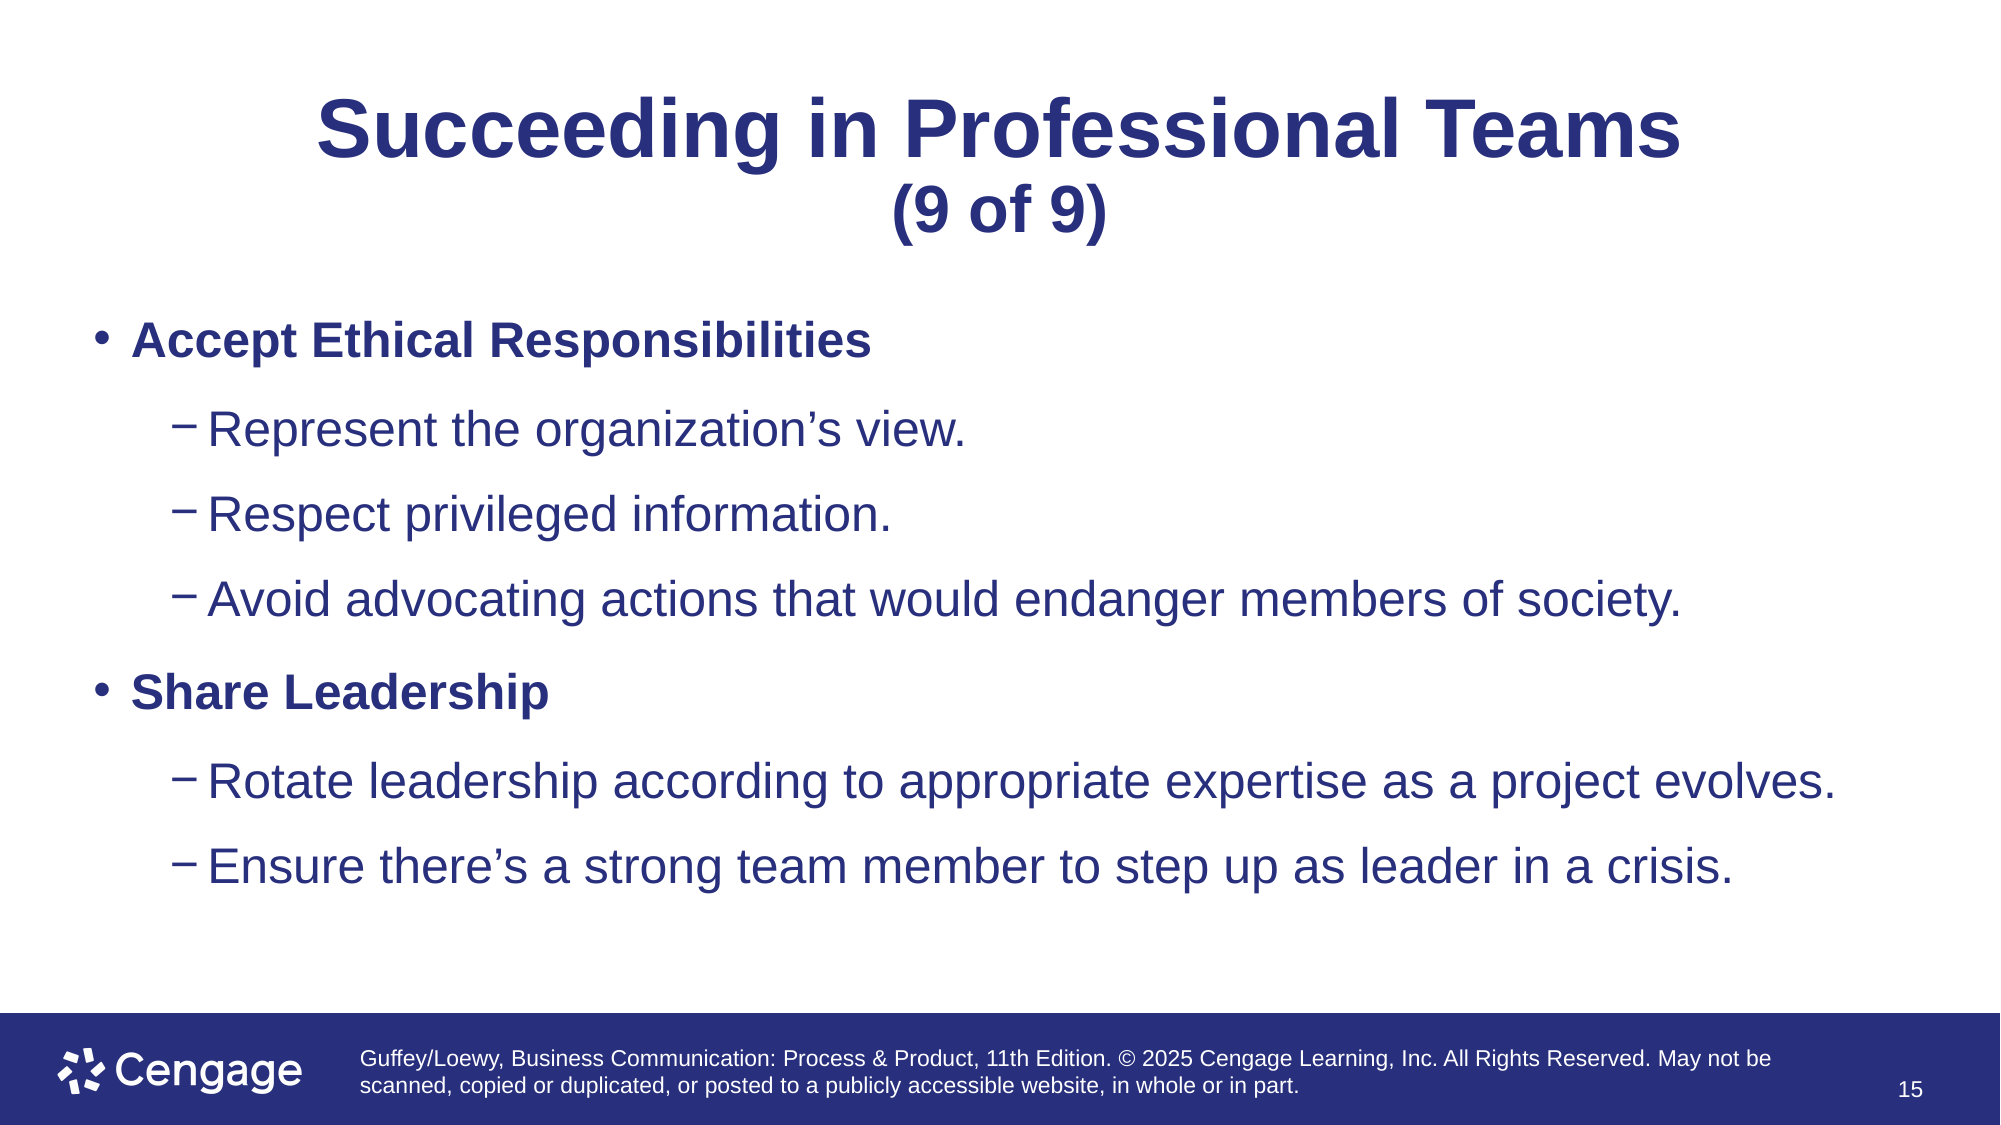

# Succeeding in Professional Teams (9 of 9)
Accept Ethical Responsibilities
Represent the organization’s view.
Respect privileged information.
Avoid advocating actions that would endanger members of society.
Share Leadership
Rotate leadership according to appropriate expertise as a project evolves.
Ensure there’s a strong team member to step up as leader in a crisis.